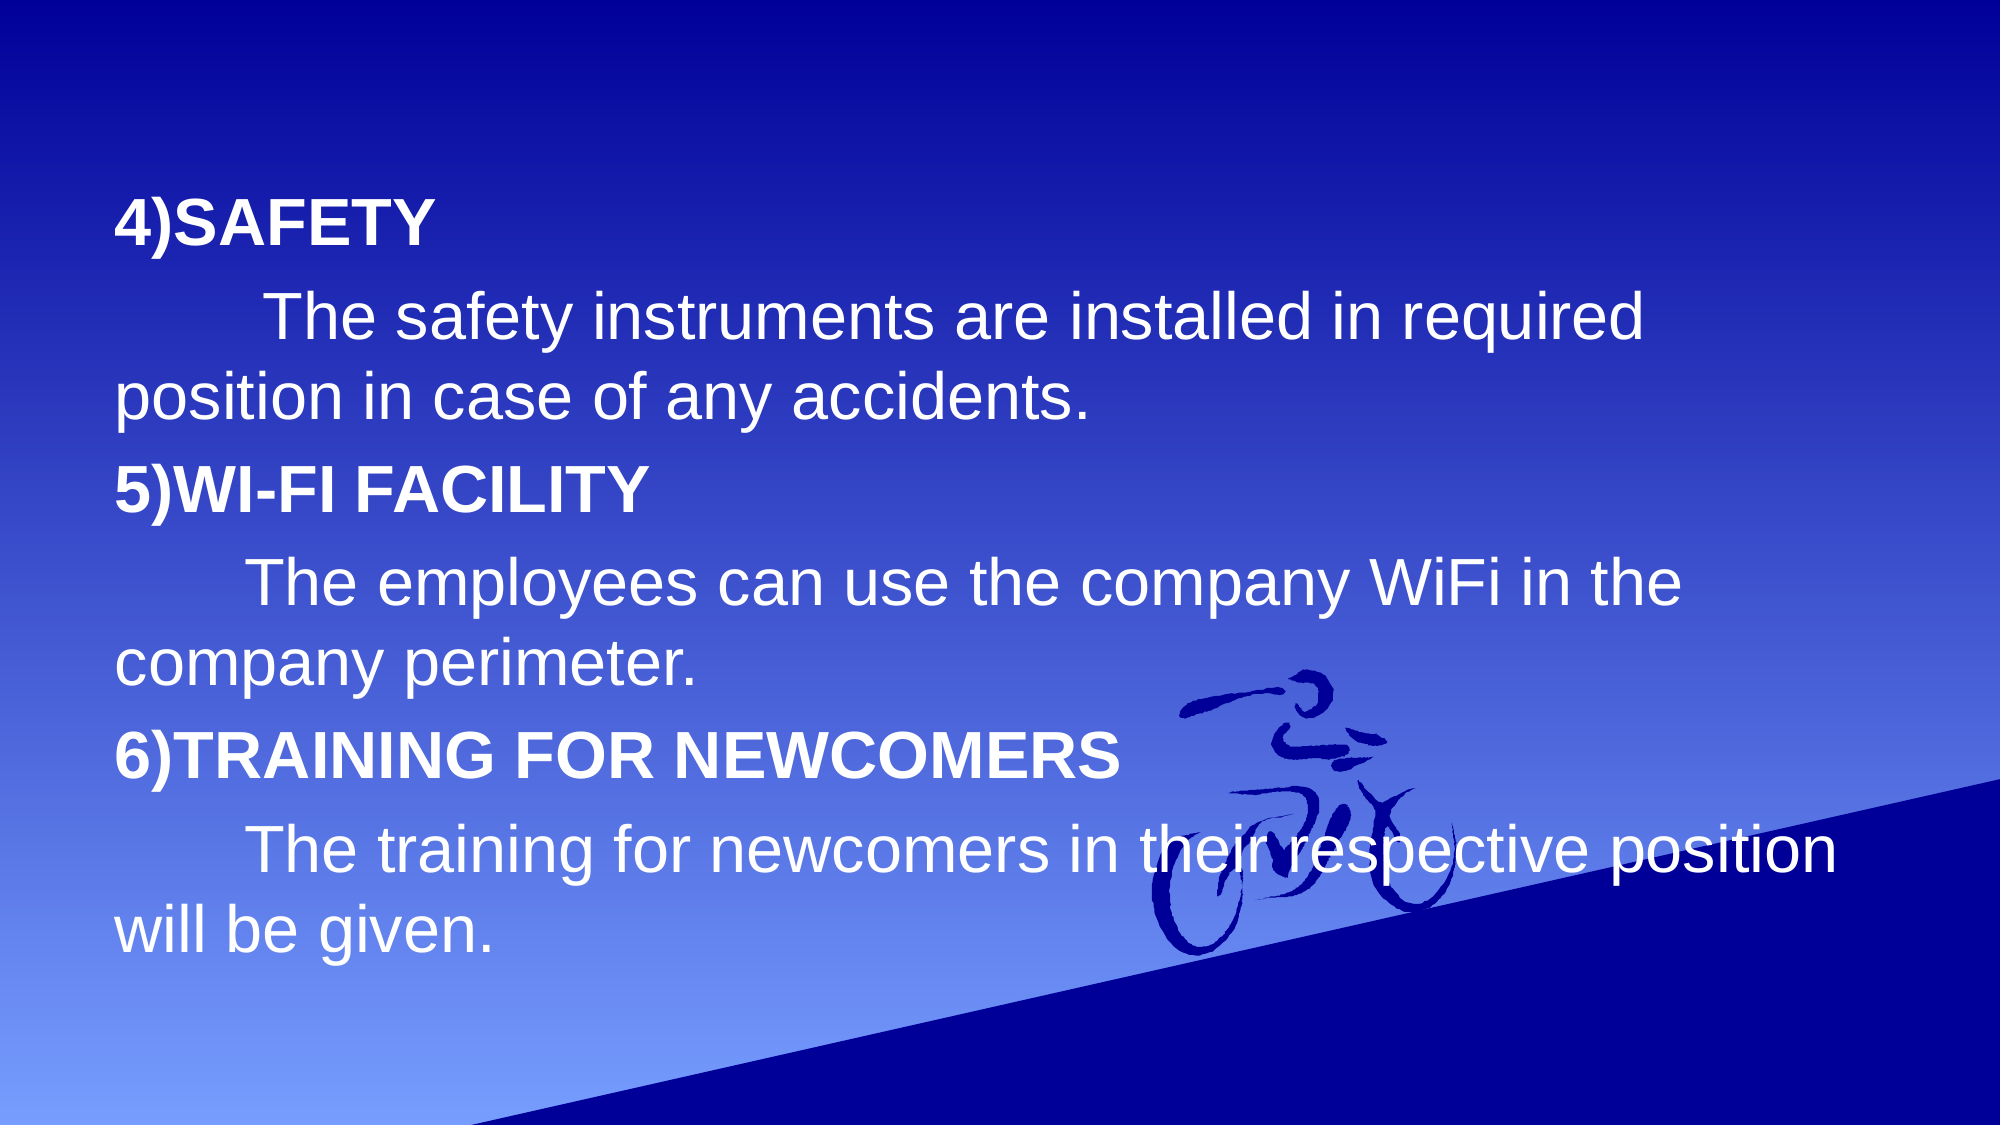

4)SAFETY
        The safety instruments are installed in required position in case of any accidents.
5)WI-FI FACILITY
       The employees can use the company WiFi in the company perimeter.
6)TRAINING FOR NEWCOMERS
       The training for newcomers in their respective position will be given.